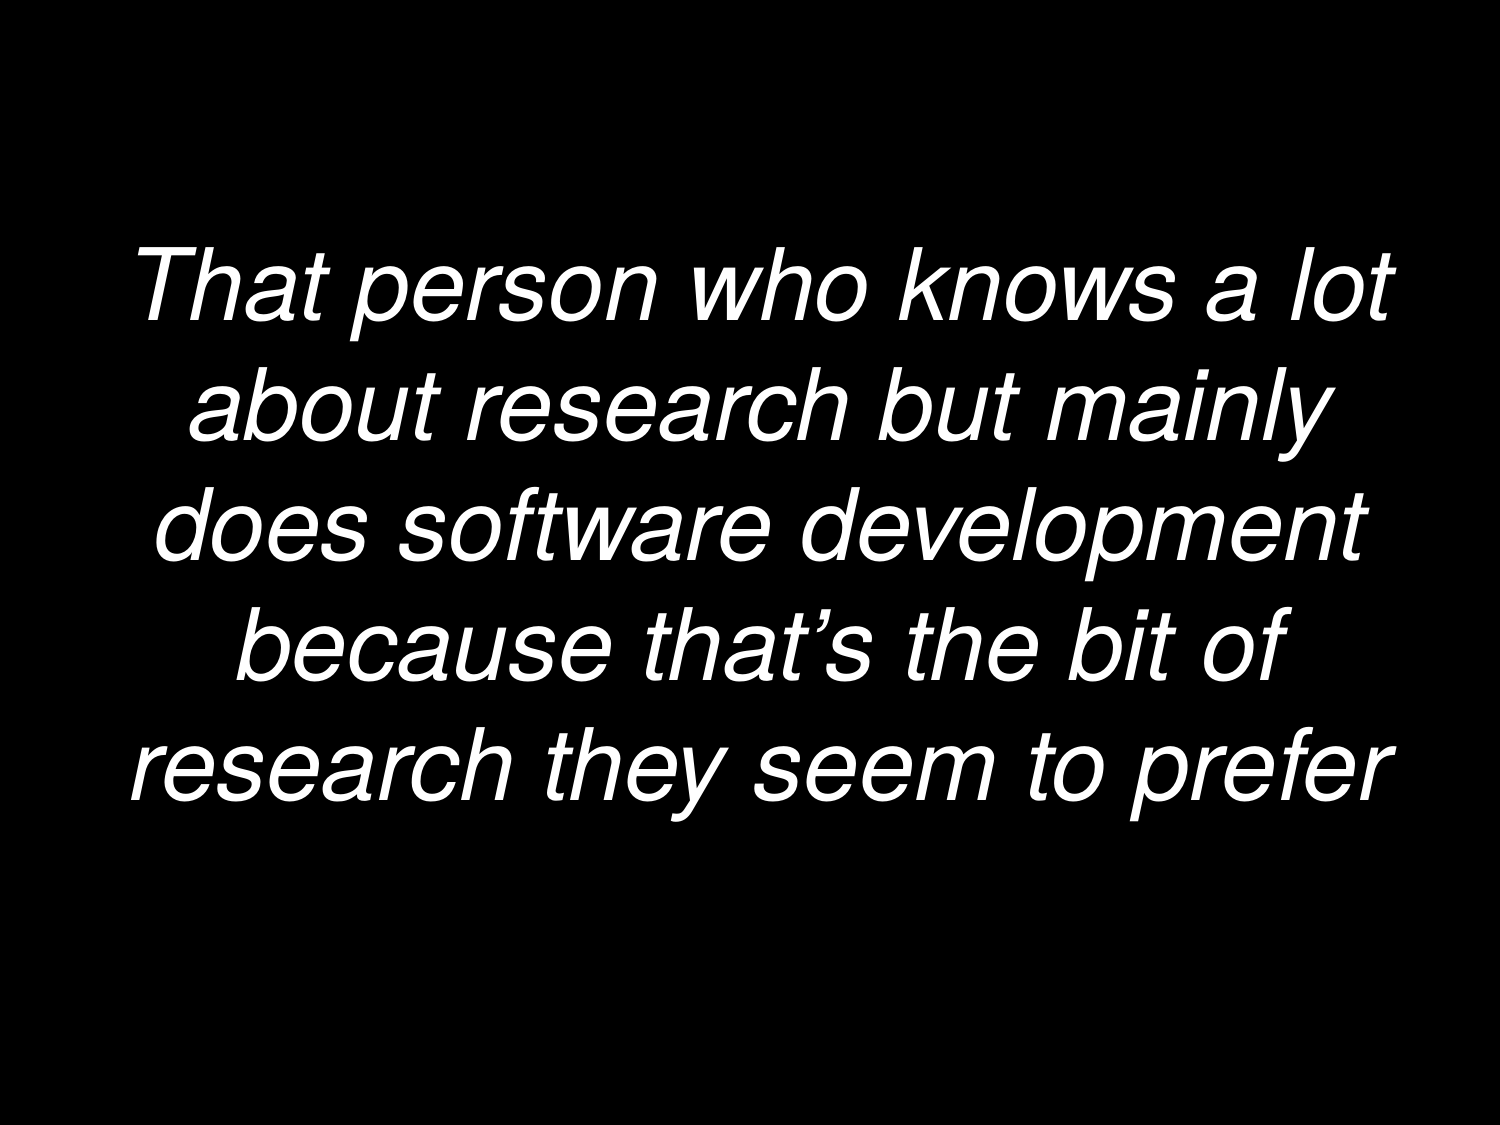

That person who knows a lot about research but mainly does software development because that’s the bit of research they seem to prefer